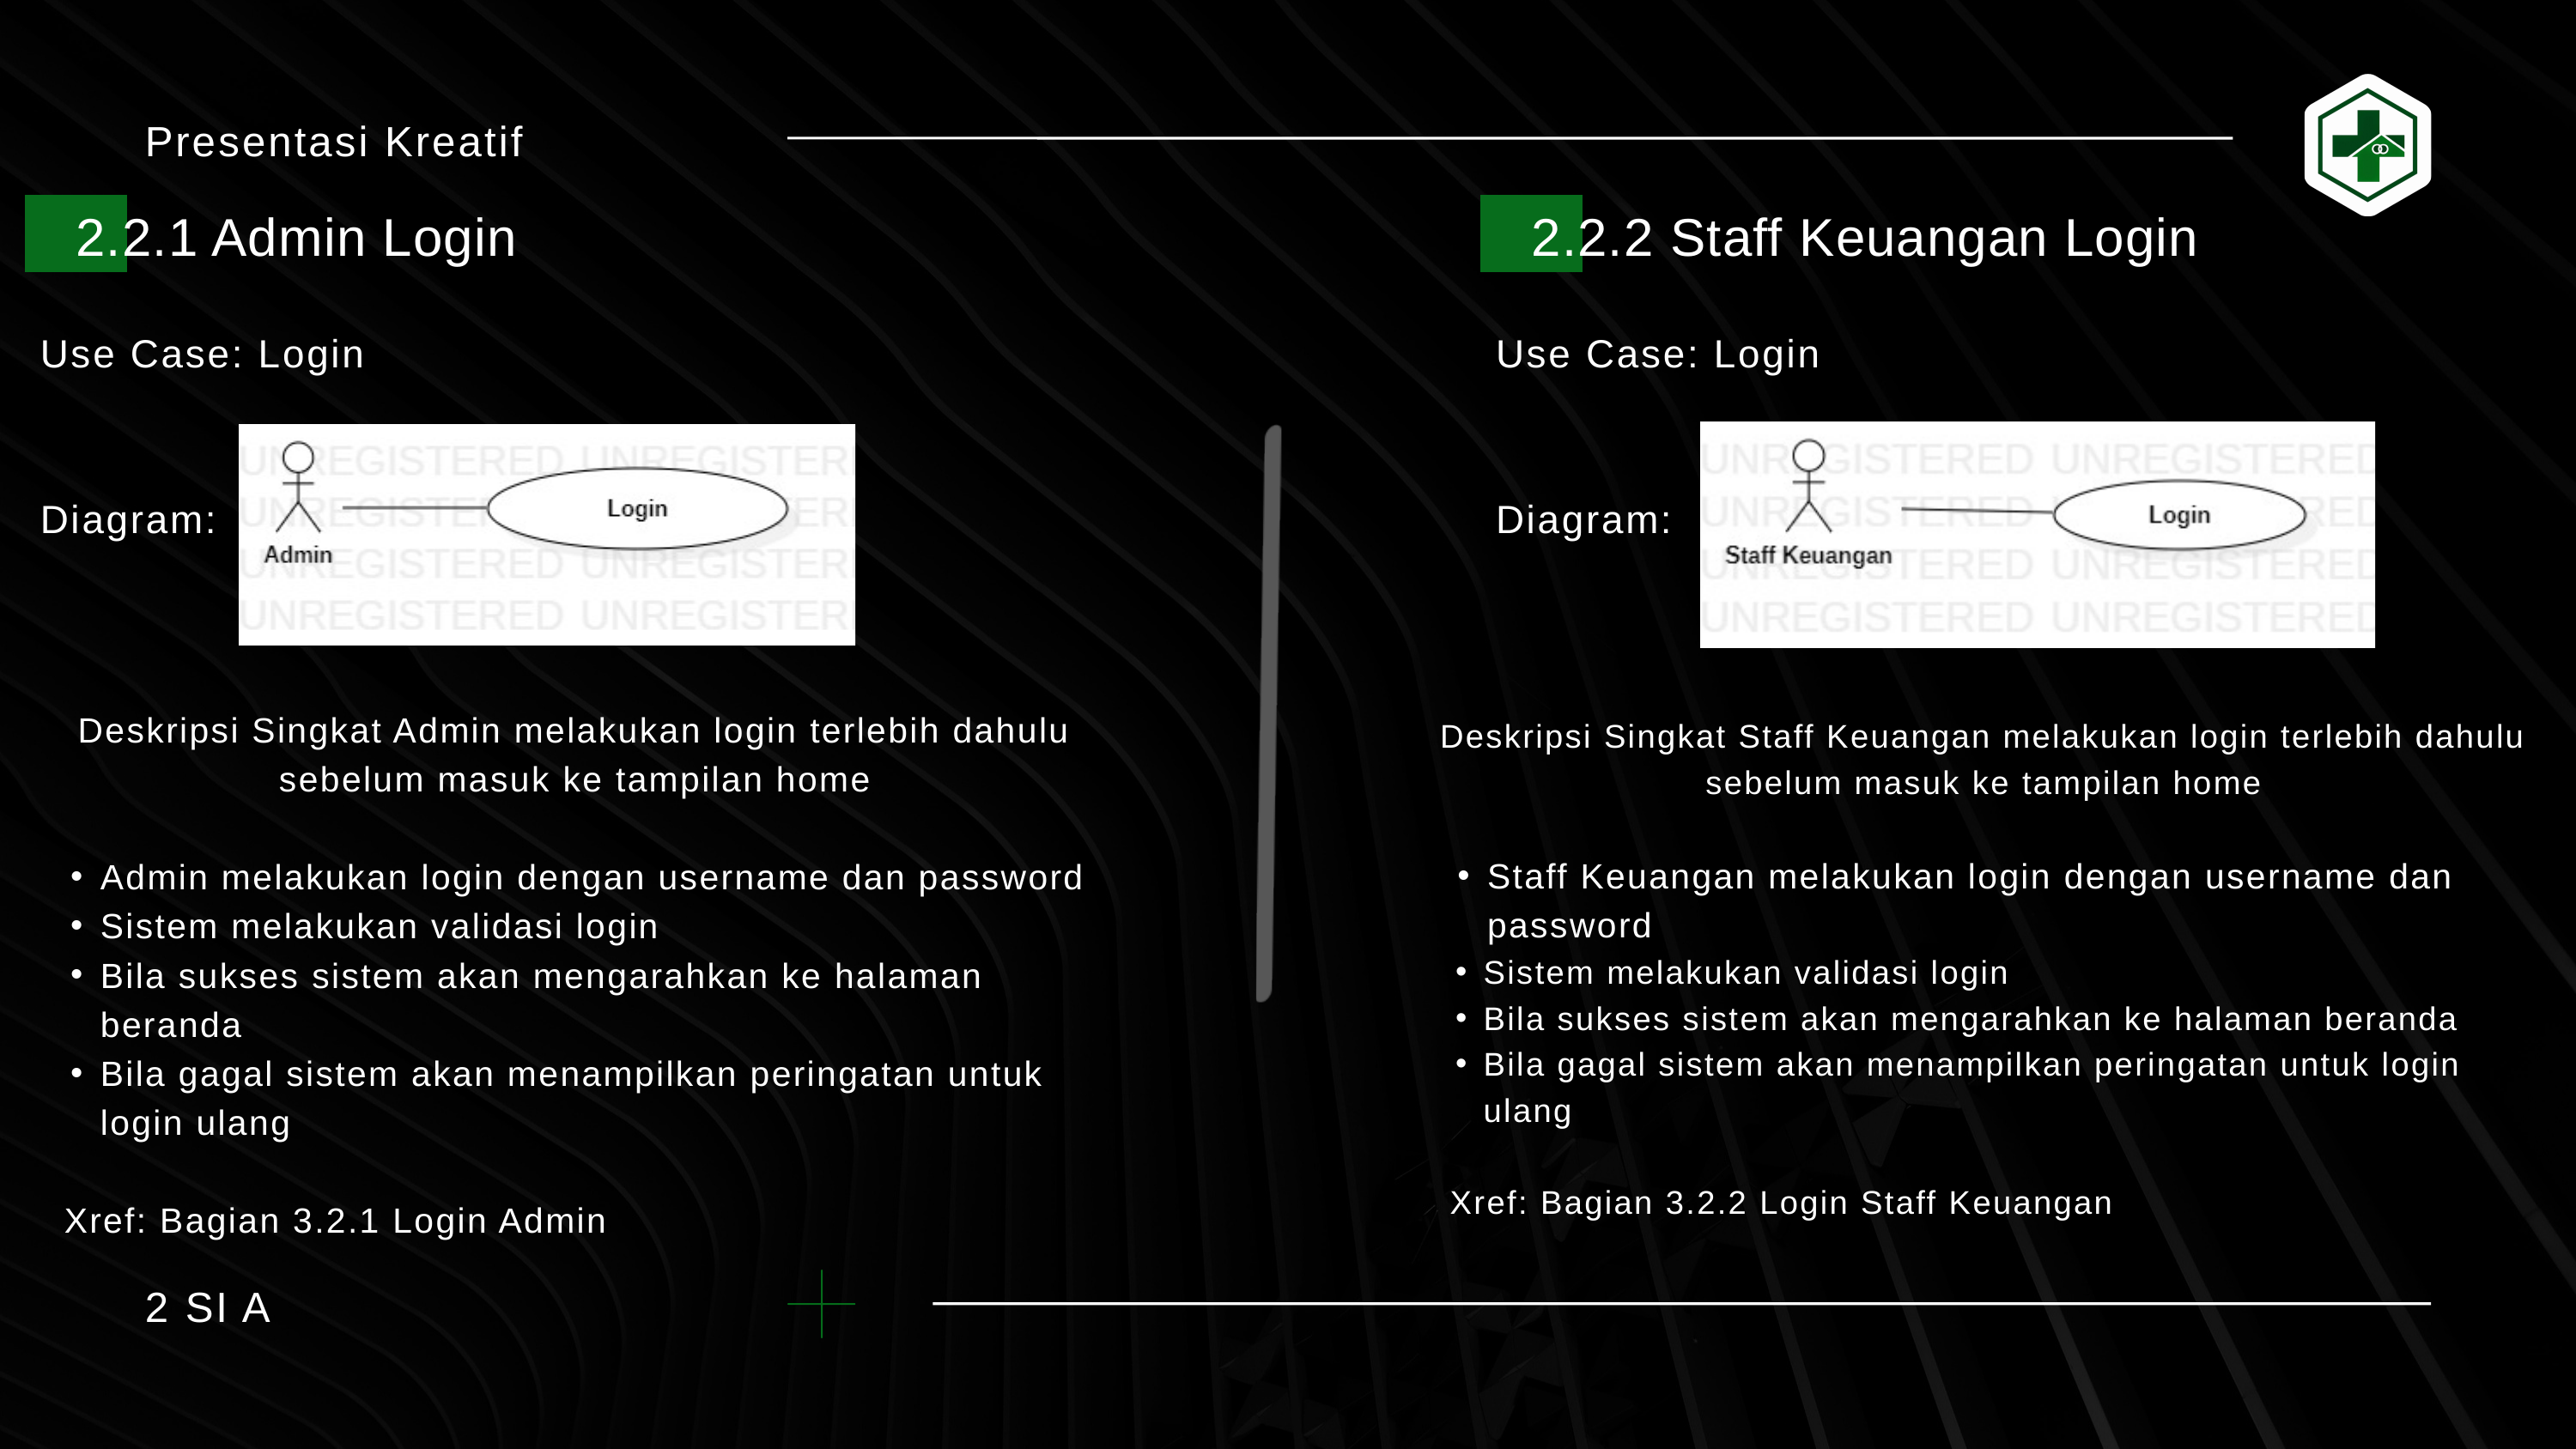

Presentasi Kreatif

2.2.1 Admin Login
2.2.2 Staff Keuangan Login
Use Case: Login

Diagram:

Use Case: Login

Diagram:

Deskripsi Singkat Admin melakukan login terlebih dahulu sebelum masuk ke tampilan home

Admin melakukan login dengan username dan password
Sistem melakukan validasi login
Bila sukses sistem akan mengarahkan ke halaman beranda
Bila gagal sistem akan menampilkan peringatan untuk login ulang

  Xref: Bagian 3.2.1 Login Admin

Deskripsi Singkat Staff Keuangan melakukan login terlebih dahulu sebelum masuk ke tampilan home

Staff Keuangan melakukan login dengan username dan password
Sistem melakukan validasi login
Bila sukses sistem akan mengarahkan ke halaman beranda
Bila gagal sistem akan menampilkan peringatan untuk login ulang

  Xref: Bagian 3.2.2 Login Staff Keuangan

2 SI A